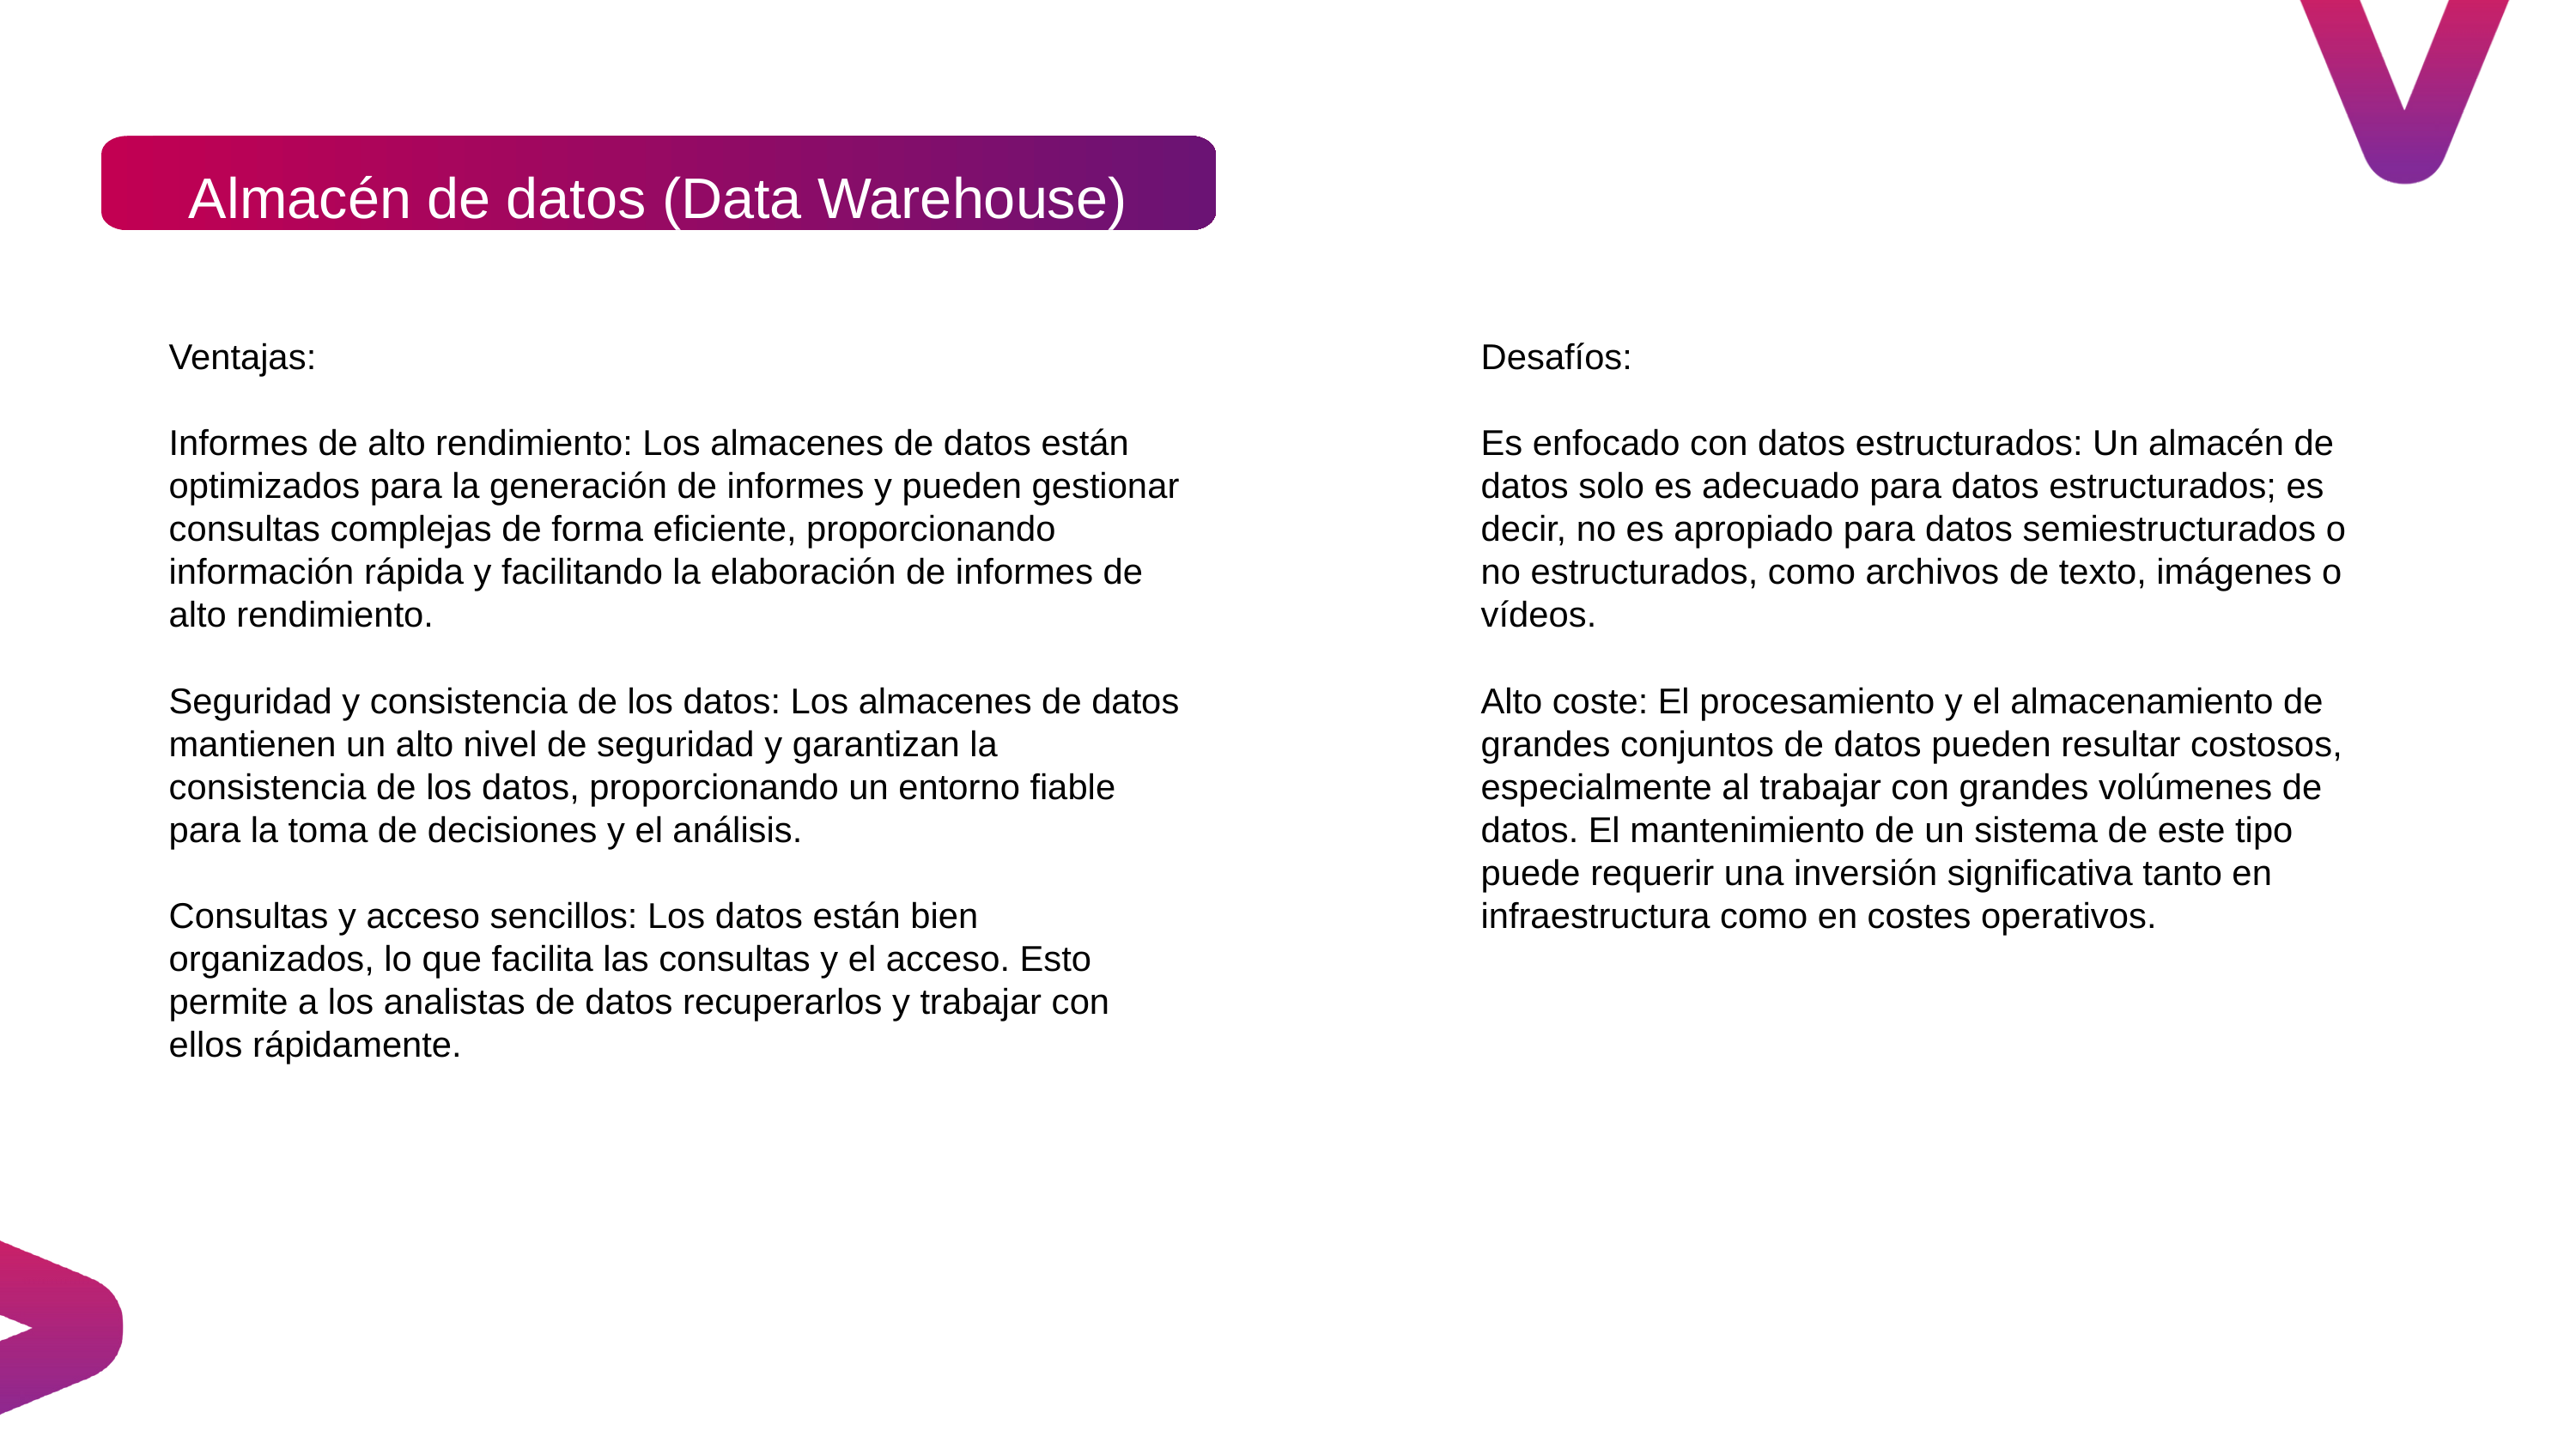

Almacén de datos (Data Warehouse)

Ventajas:

Informes de alto rendimiento: Los almacenes de datos están optimizados para la generación de informes y pueden gestionar consultas complejas de forma eficiente, proporcionando información rápida y facilitando la elaboración de informes de alto rendimiento.

Seguridad y consistencia de los datos: Los almacenes de datos mantienen un alto nivel de seguridad y garantizan la consistencia de los datos, proporcionando un entorno fiable para la toma de decisiones y el análisis.

Consultas y acceso sencillos: Los datos están bien organizados, lo que facilita las consultas y el acceso. Esto permite a los analistas de datos recuperarlos y trabajar con ellos rápidamente.

Desafíos:

Es enfocado con datos estructurados: Un almacén de datos solo es adecuado para datos estructurados; es decir, no es apropiado para datos semiestructurados o no estructurados, como archivos de texto, imágenes o vídeos.

Alto coste: El procesamiento y el almacenamiento de grandes conjuntos de datos pueden resultar costosos, especialmente al trabajar con grandes volúmenes de datos. El mantenimiento de un sistema de este tipo puede requerir una inversión significativa tanto en infraestructura como en costes operativos.